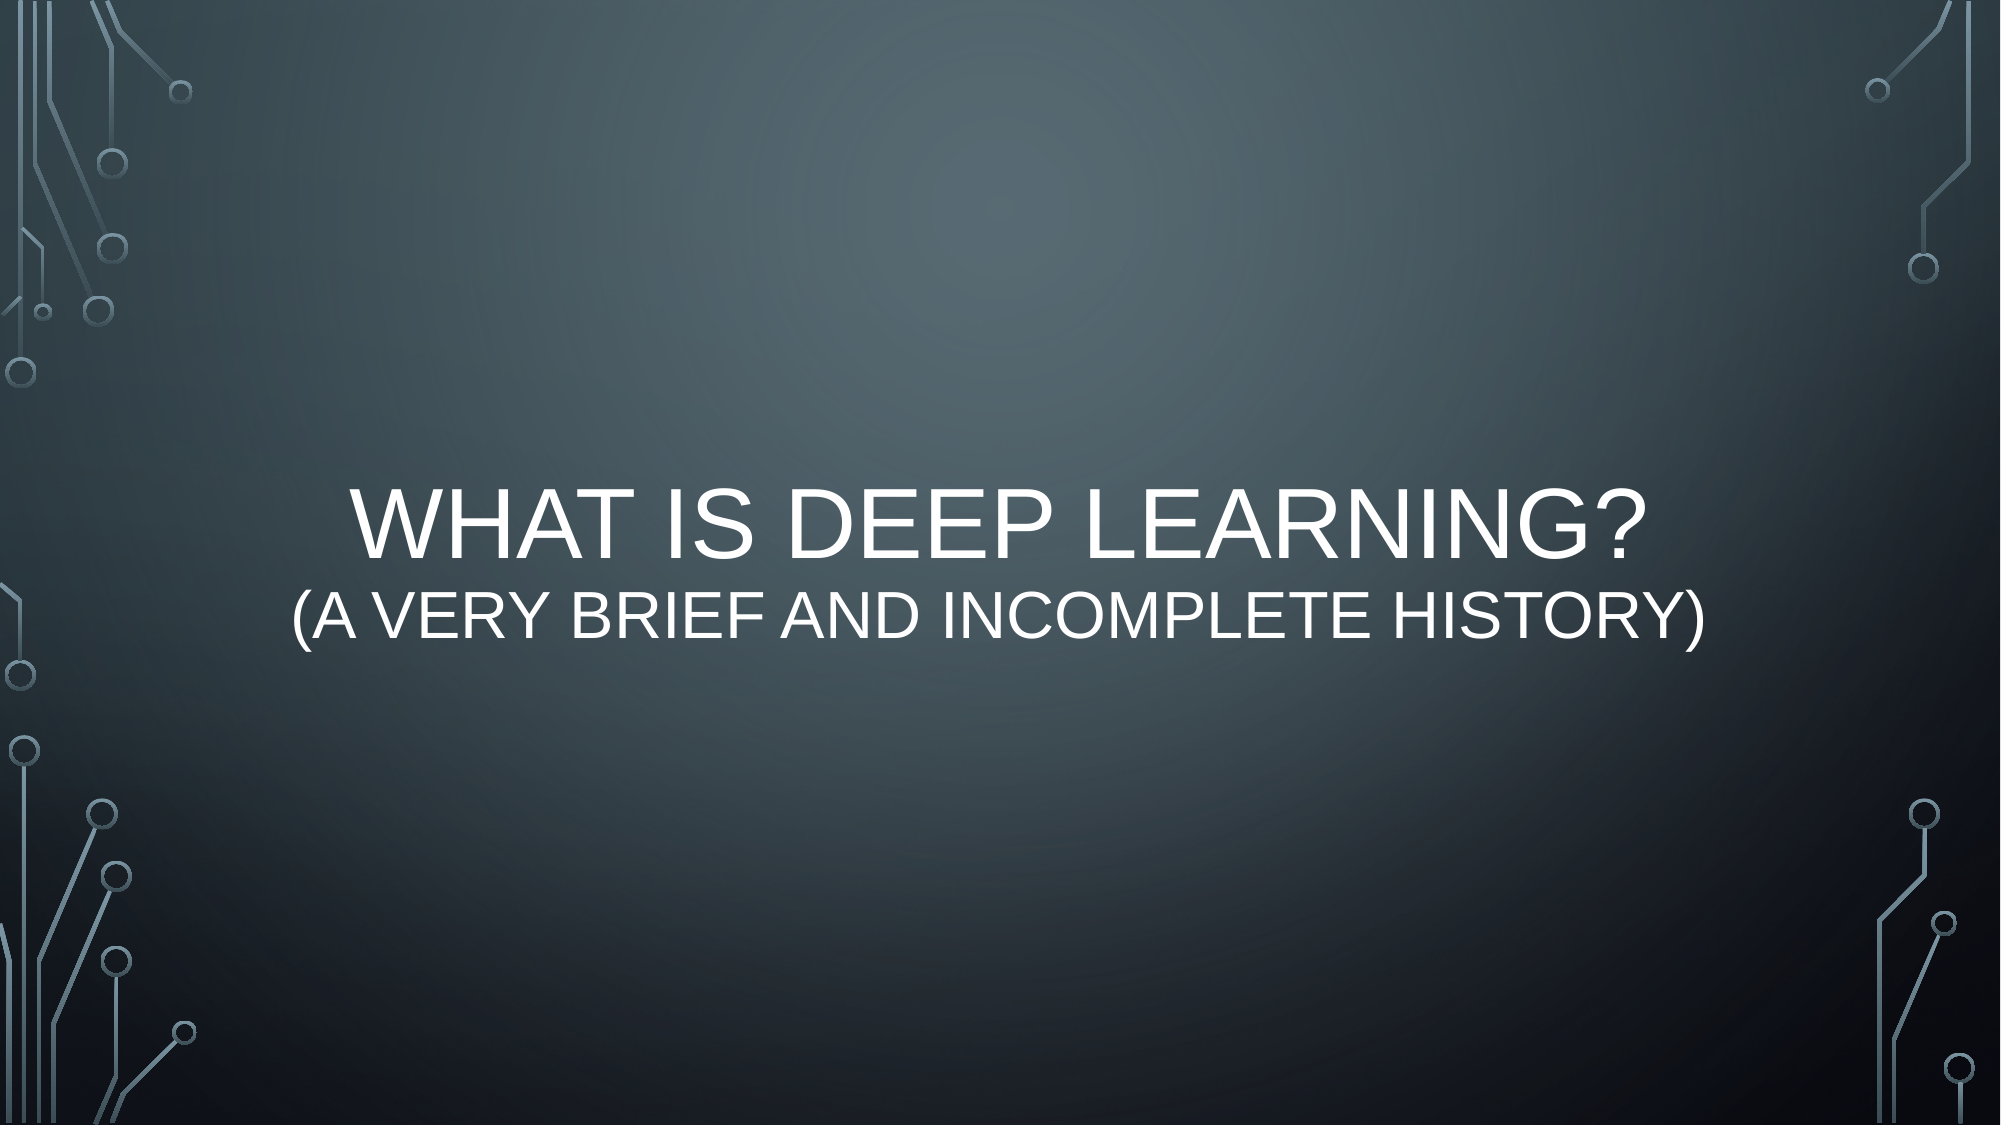

# What is deep learning? (A VERY BRIEF AND INCOMPLETE HISTORY)